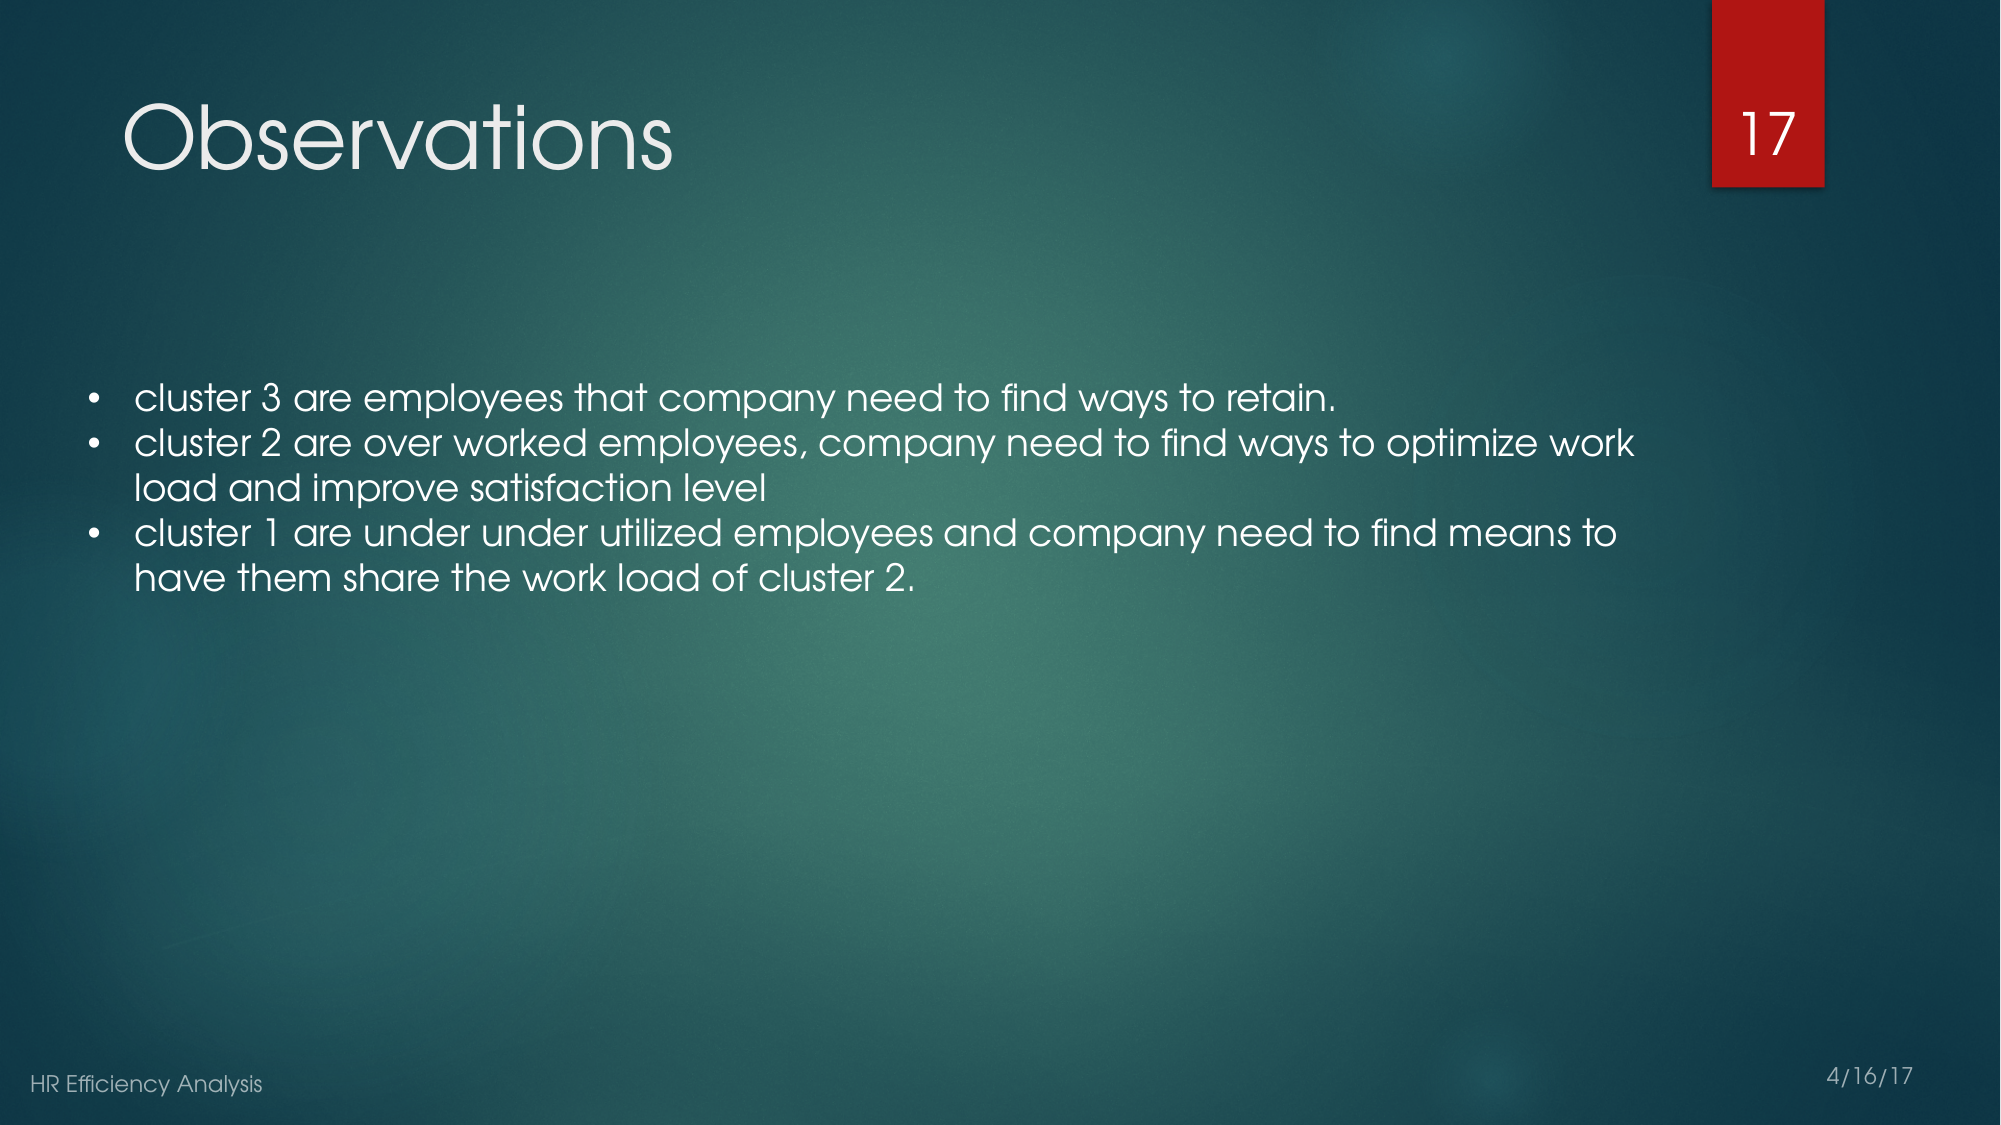

17
# Observations
cluster 3 are employees that company need to find ways to retain.
cluster 2 are over worked employees, company need to find ways to optimize work load and improve satisfaction level
cluster 1 are under under utilized employees and company need to find means to have them share the work load of cluster 2.

HR Efficiency Analysis
4/16/17